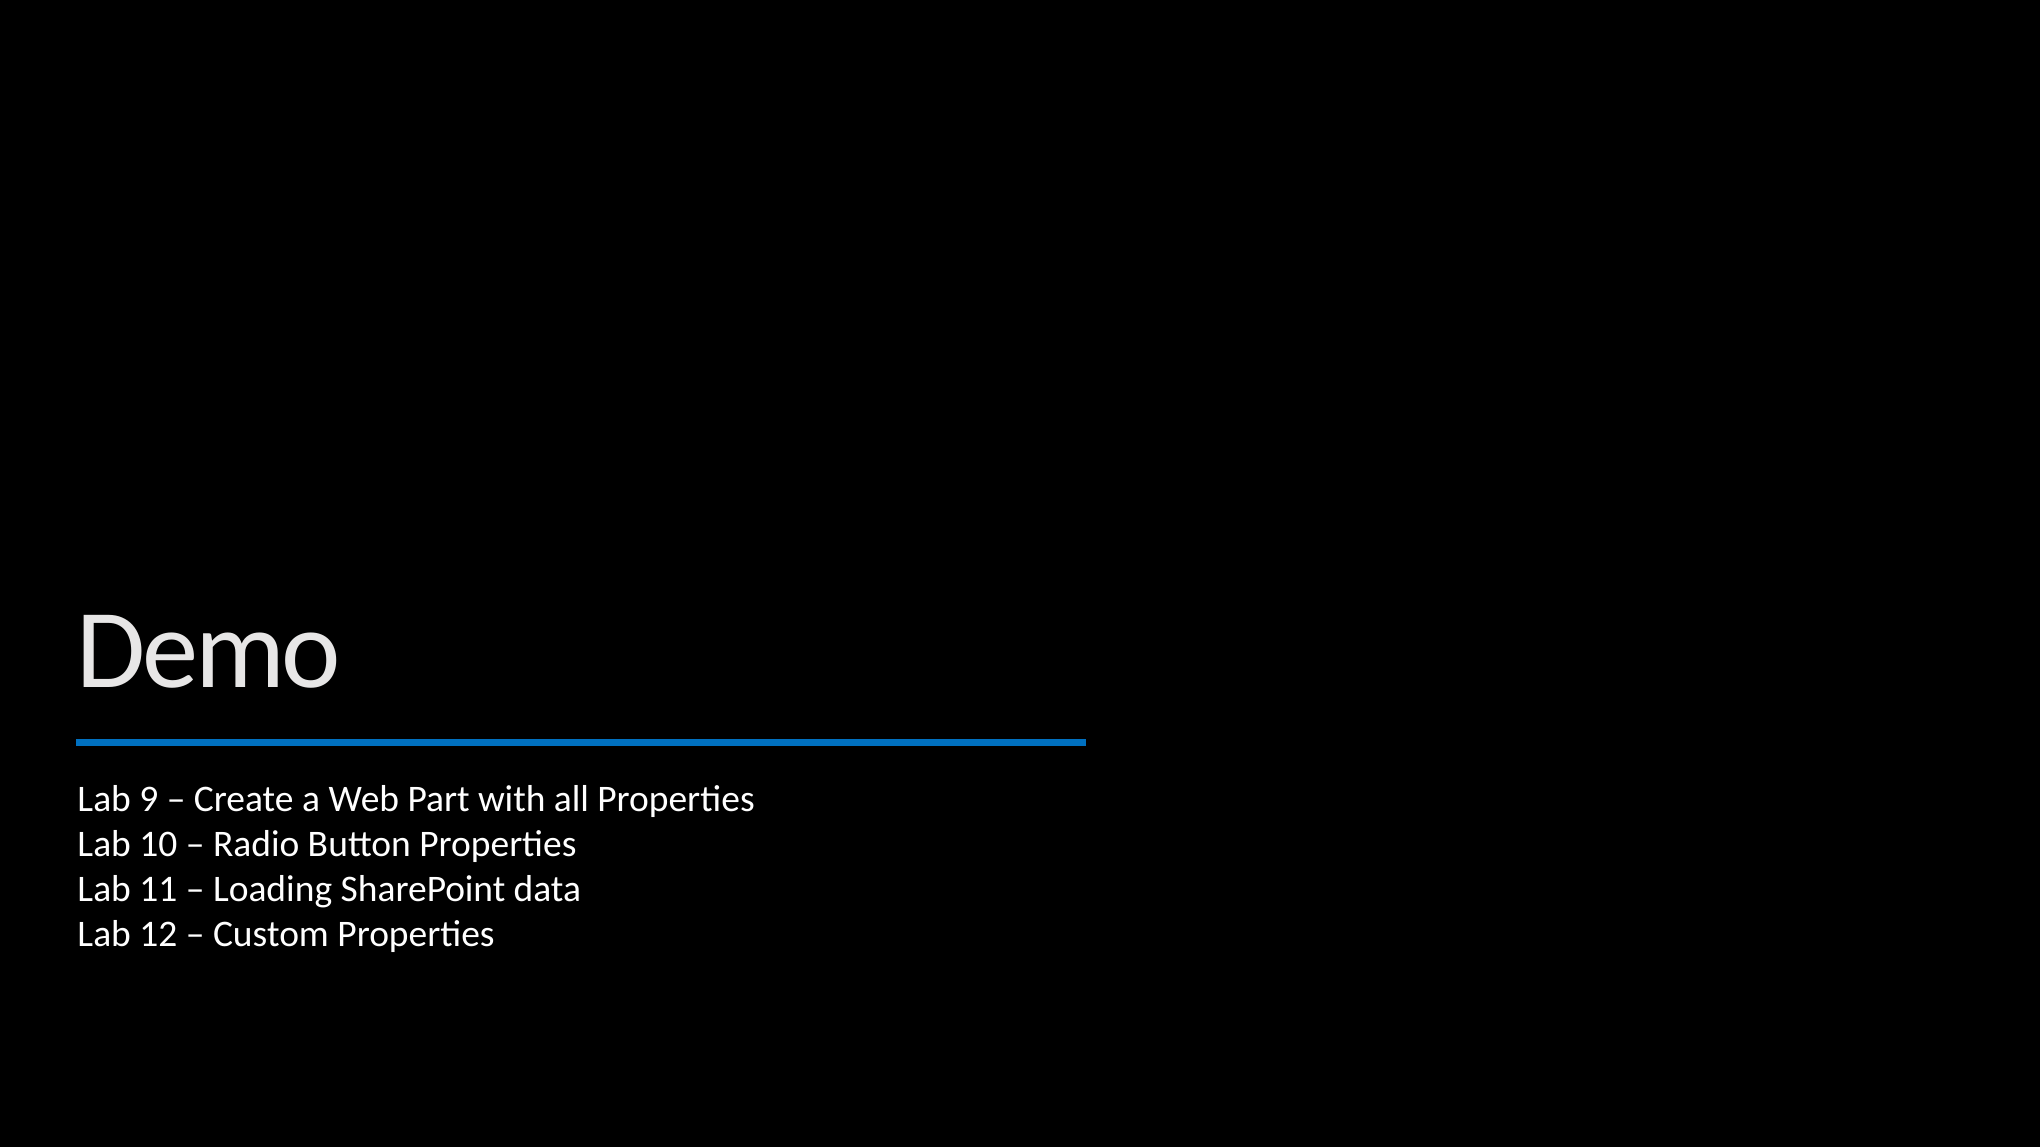

# Demo
Lab 9 – Create a Web Part with all Properties
Lab 10 – Radio Button Properties
Lab 11 – Loading SharePoint data
Lab 12 – Custom Properties